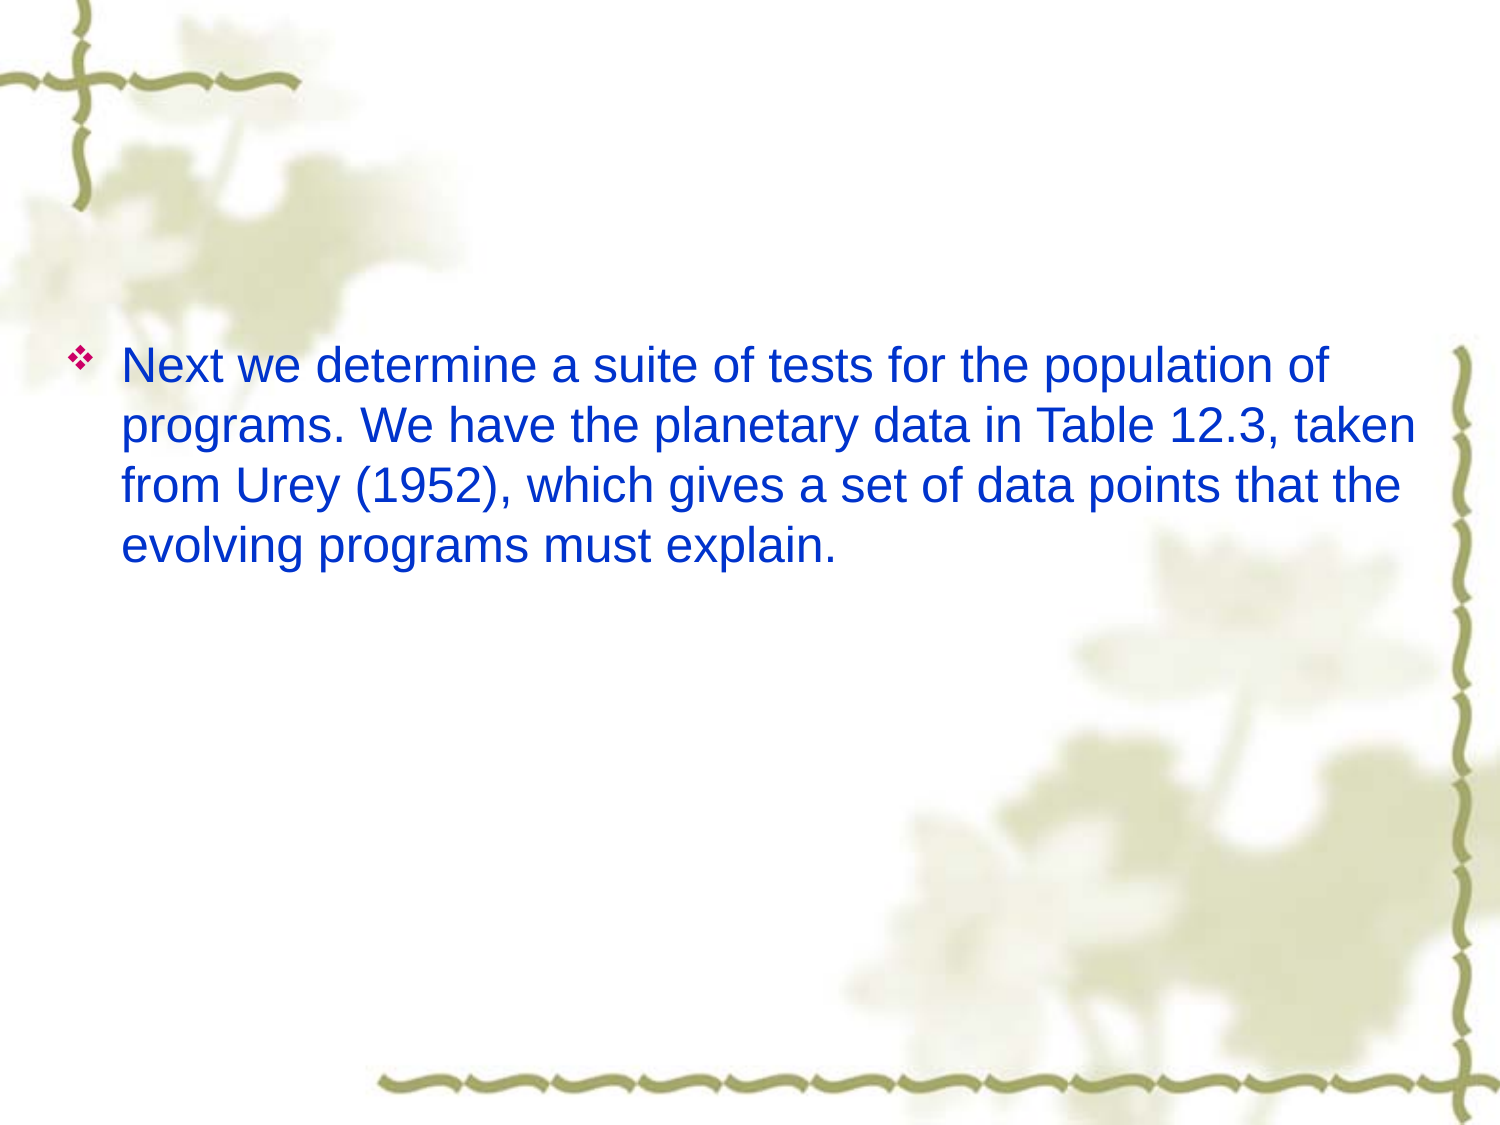

#
Next we determine a suite of tests for the population of programs. We have the planetary data in Table 12.3, taken from Urey (1952), which gives a set of data points that the evolving programs must explain.